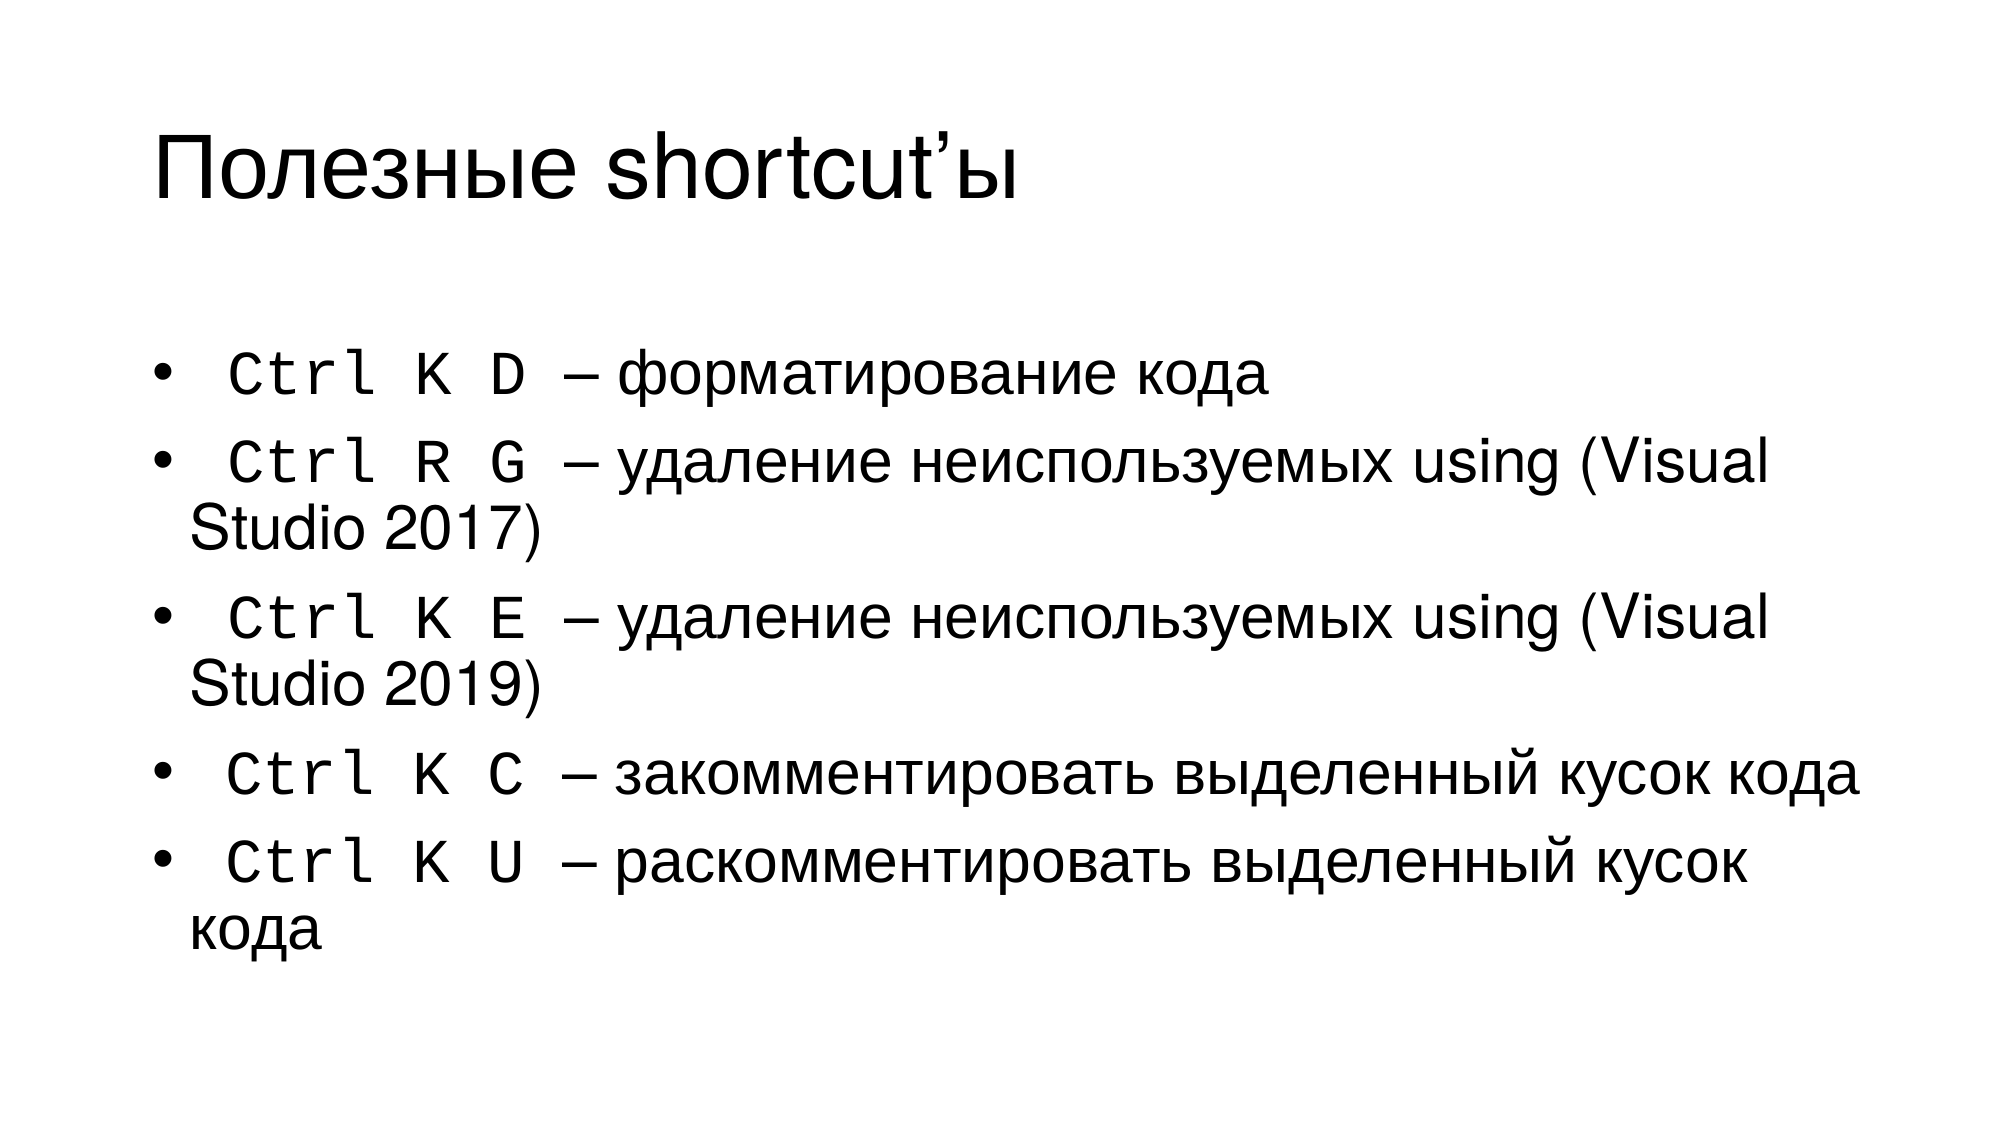

# Полезные shortcut’ы
 Ctrl K D – форматирование кода
 Ctrl R G – удаление неиспользуемых using (Visual Studio 2017)
 Ctrl K E – удаление неиспользуемых using (Visual Studio 2019)
  Ctrl K C – закомментировать выделенный кусок кода
  Ctrl K U – раскомментировать выделенный кусок кода